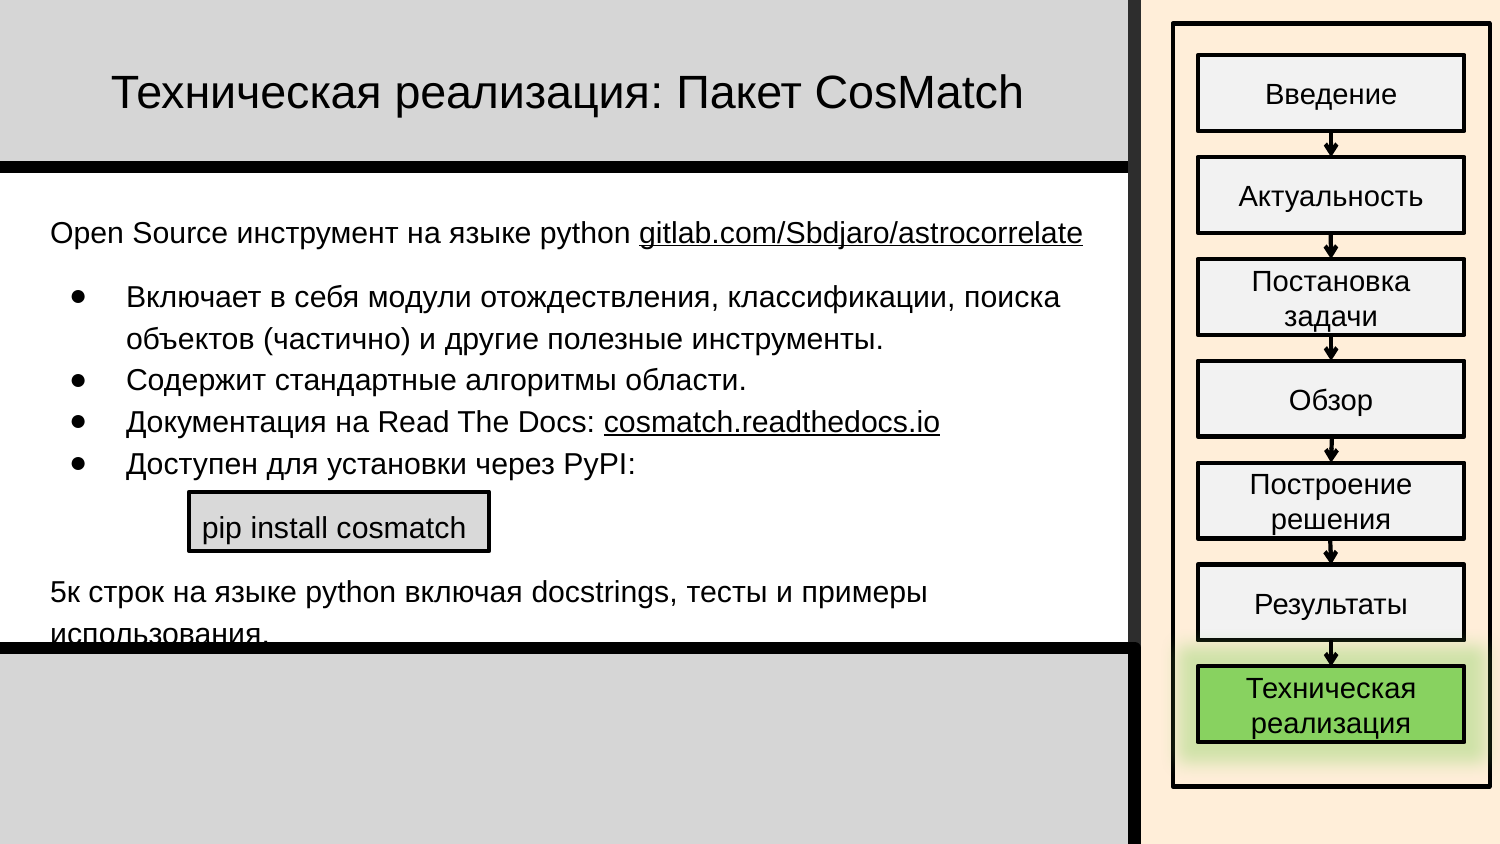

# Техническая реализация: Пакет CosMatch
Введение
Актуальность
Open Source инструмент на языке python gitlab.com/Sbdjaro/astrocorrelate
Включает в себя модули отождествления, классификации, поиска объектов (частично) и другие полезные инструменты.
Содержит стандартные алгоритмы области.
Документация на Read The Docs: cosmatch.readthedocs.io
Доступен для установки через PyPI:
pip install cosmatch
5к строк на языке python включая docstrings, тесты и примеры использования.

Постановка задачи
Обзор
Построение решения

Результаты

Техническая реализация